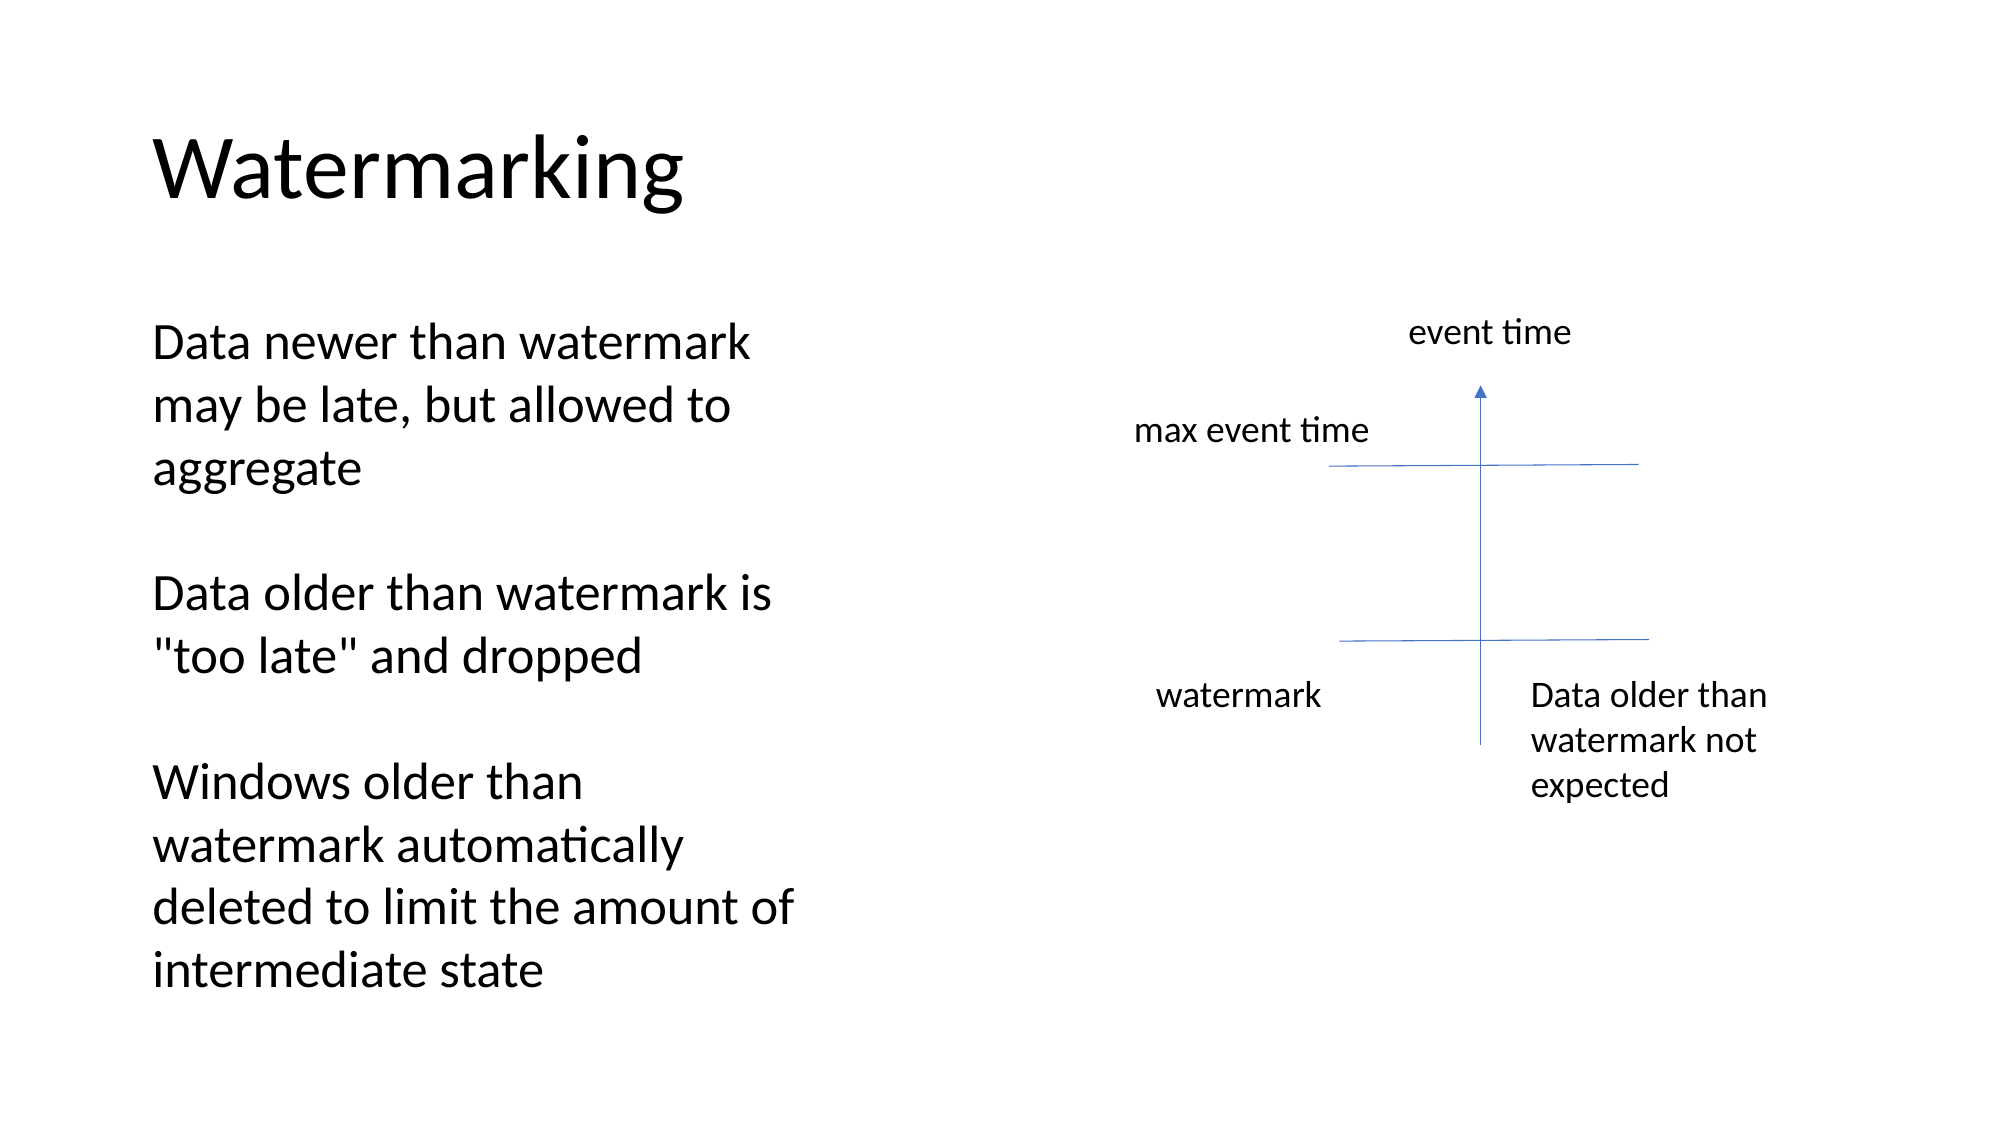

# Watermarking
Data newer than watermark may be late, but allowed to aggregate

Data older than watermark is "too late" and dropped

Windows older than watermark automatically deleted to limit the amount of intermediate state
event time
max event time
watermark
Data older than watermark not expected